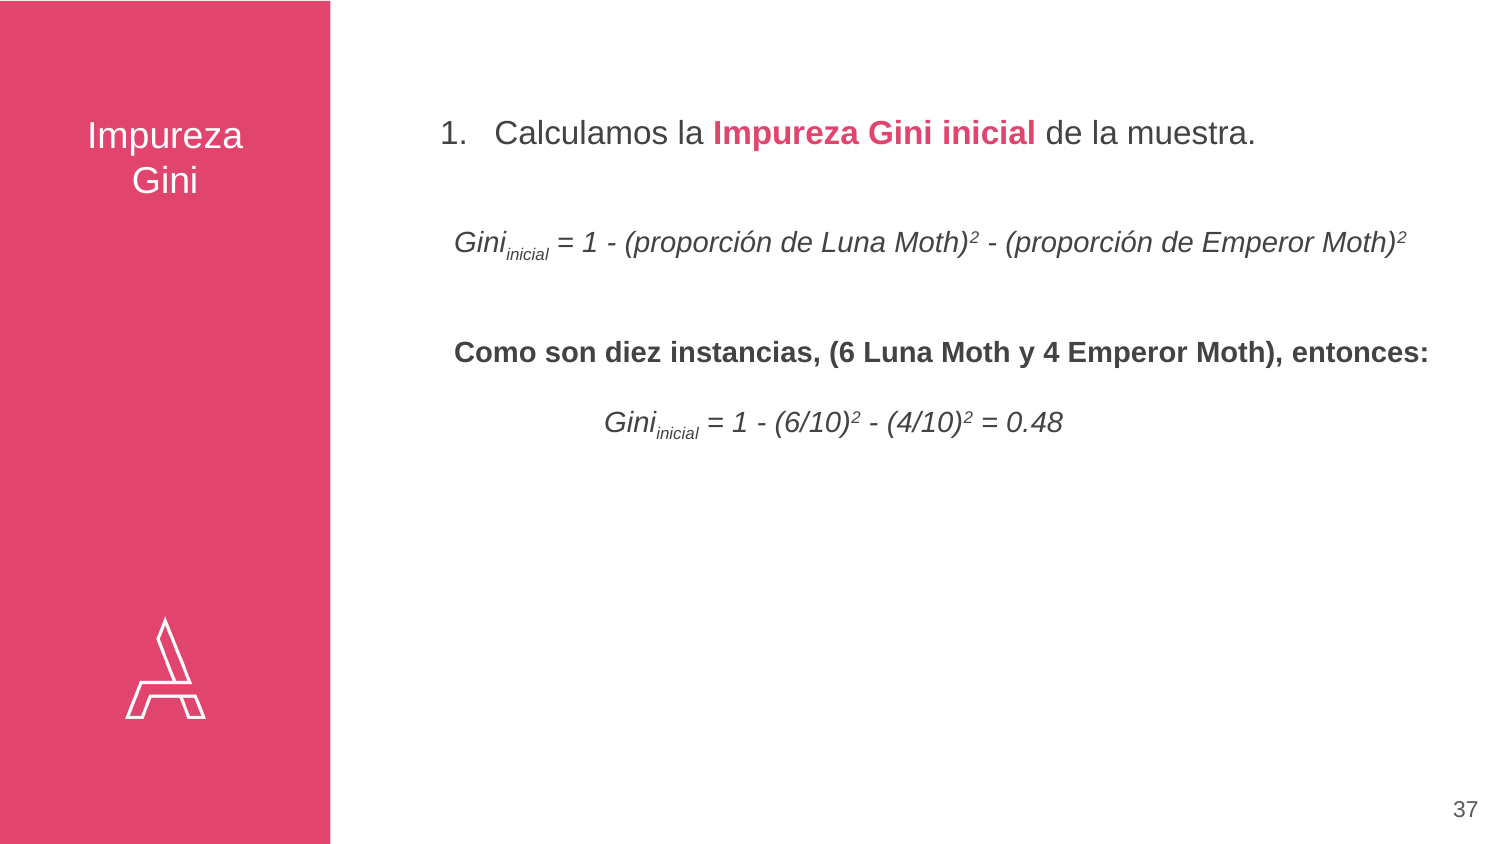

# Impureza Gini
Calculamos la Impureza Gini inicial de la muestra.
Giniinicial = 1 - (proporción de Luna Moth)2 - (proporción de Emperor Moth)2

Como son diez instancias, (6 Luna Moth y 4 Emperor Moth), entonces:

Giniinicial = 1 - (6/10)2 - (4/10)2 = 0.48
37